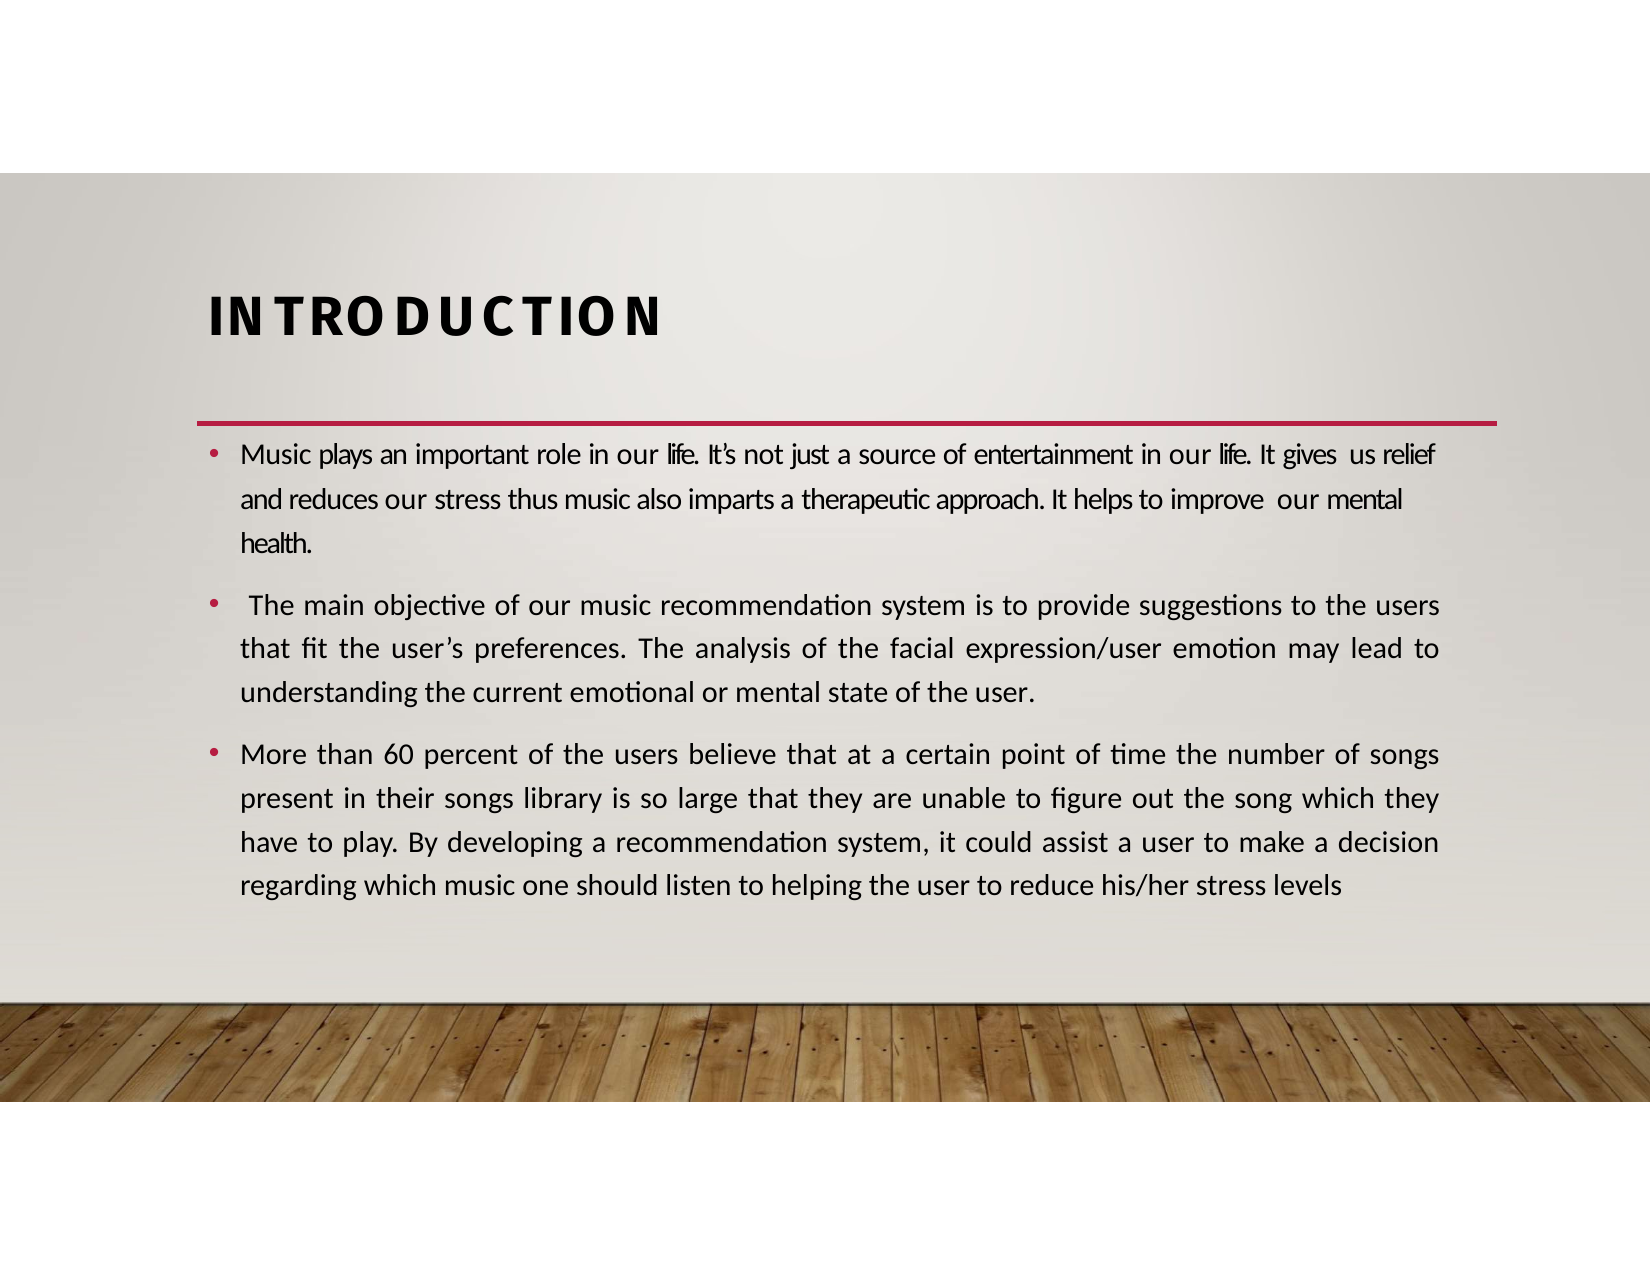

# INTRODUCTION
Music plays an important role in our life. It’s not just a source of entertainment in our life. It gives  us relief and reduces our stress thus music also imparts a therapeutic approach. It helps to improve  our mental health.
 The main objective of our music recommendation system is to provide suggestions to the users that fit the user’s preferences. The analysis of the facial expression/user emotion may lead to understanding the current emotional or mental state of the user.
More than 60 percent of the users believe that at a certain point of time the number of songs present in their songs library is so large that they are unable to figure out the song which they have to play. By developing a recommendation system, it could assist a user to make a decision regarding which music one should listen to helping the user to reduce his/her stress levels